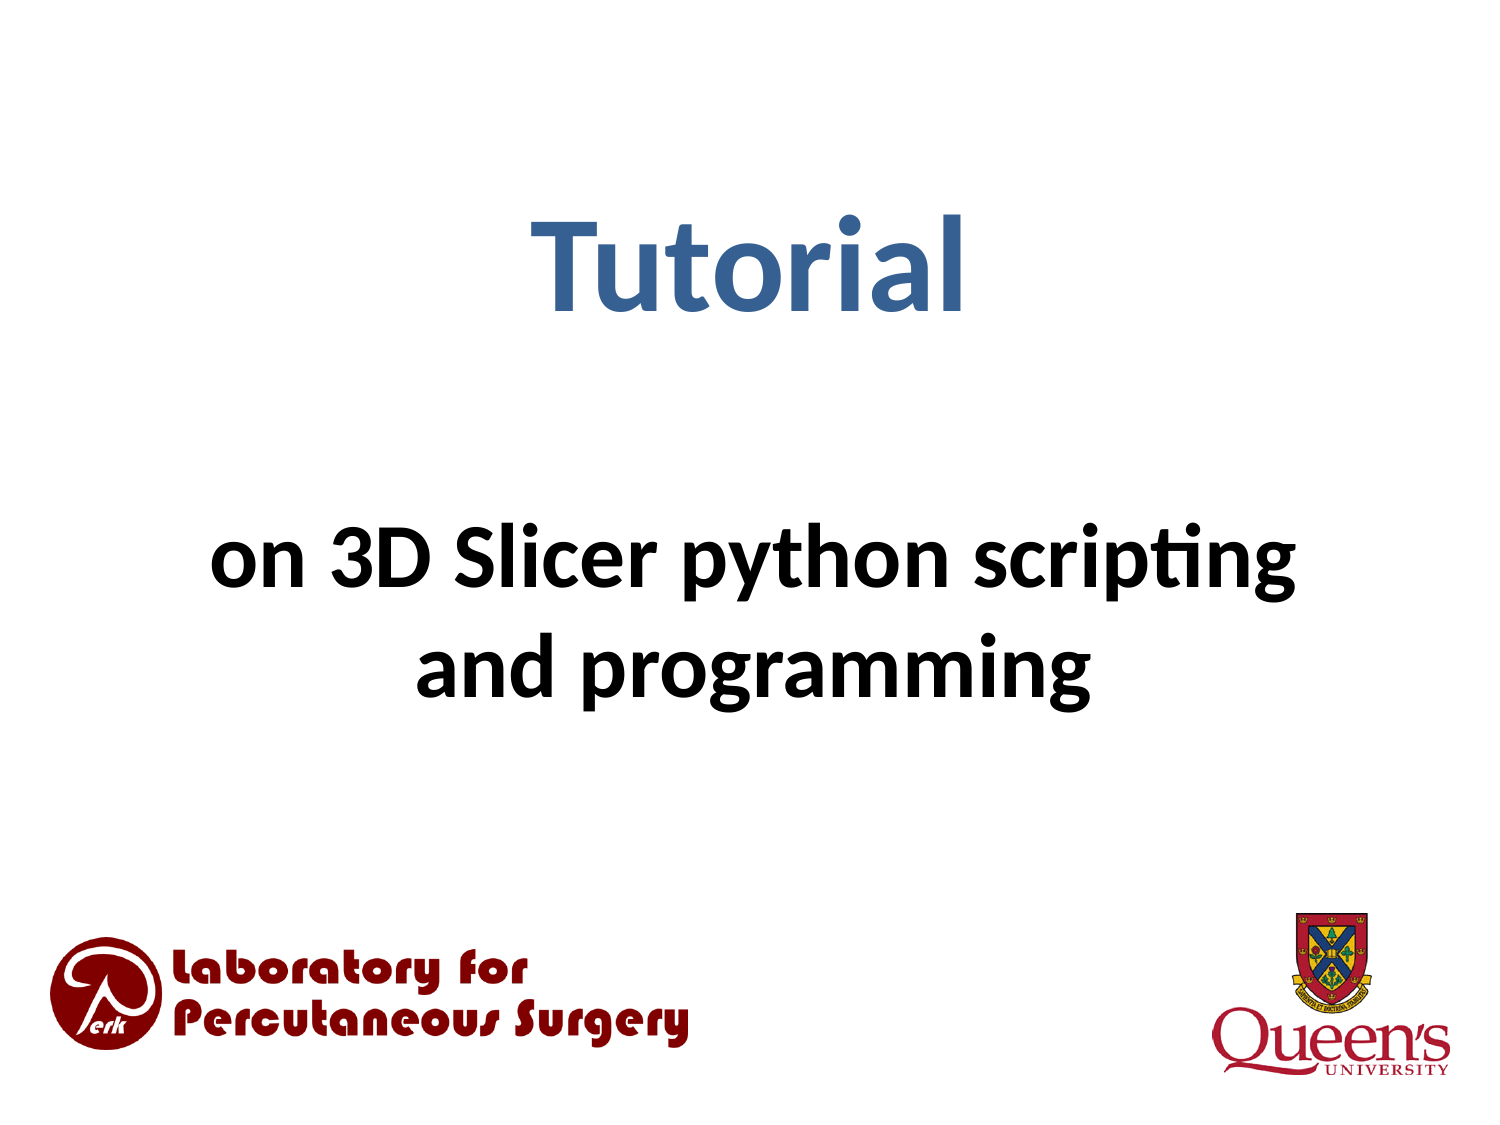

# Tutorial
on 3D Slicer python scripting and programming